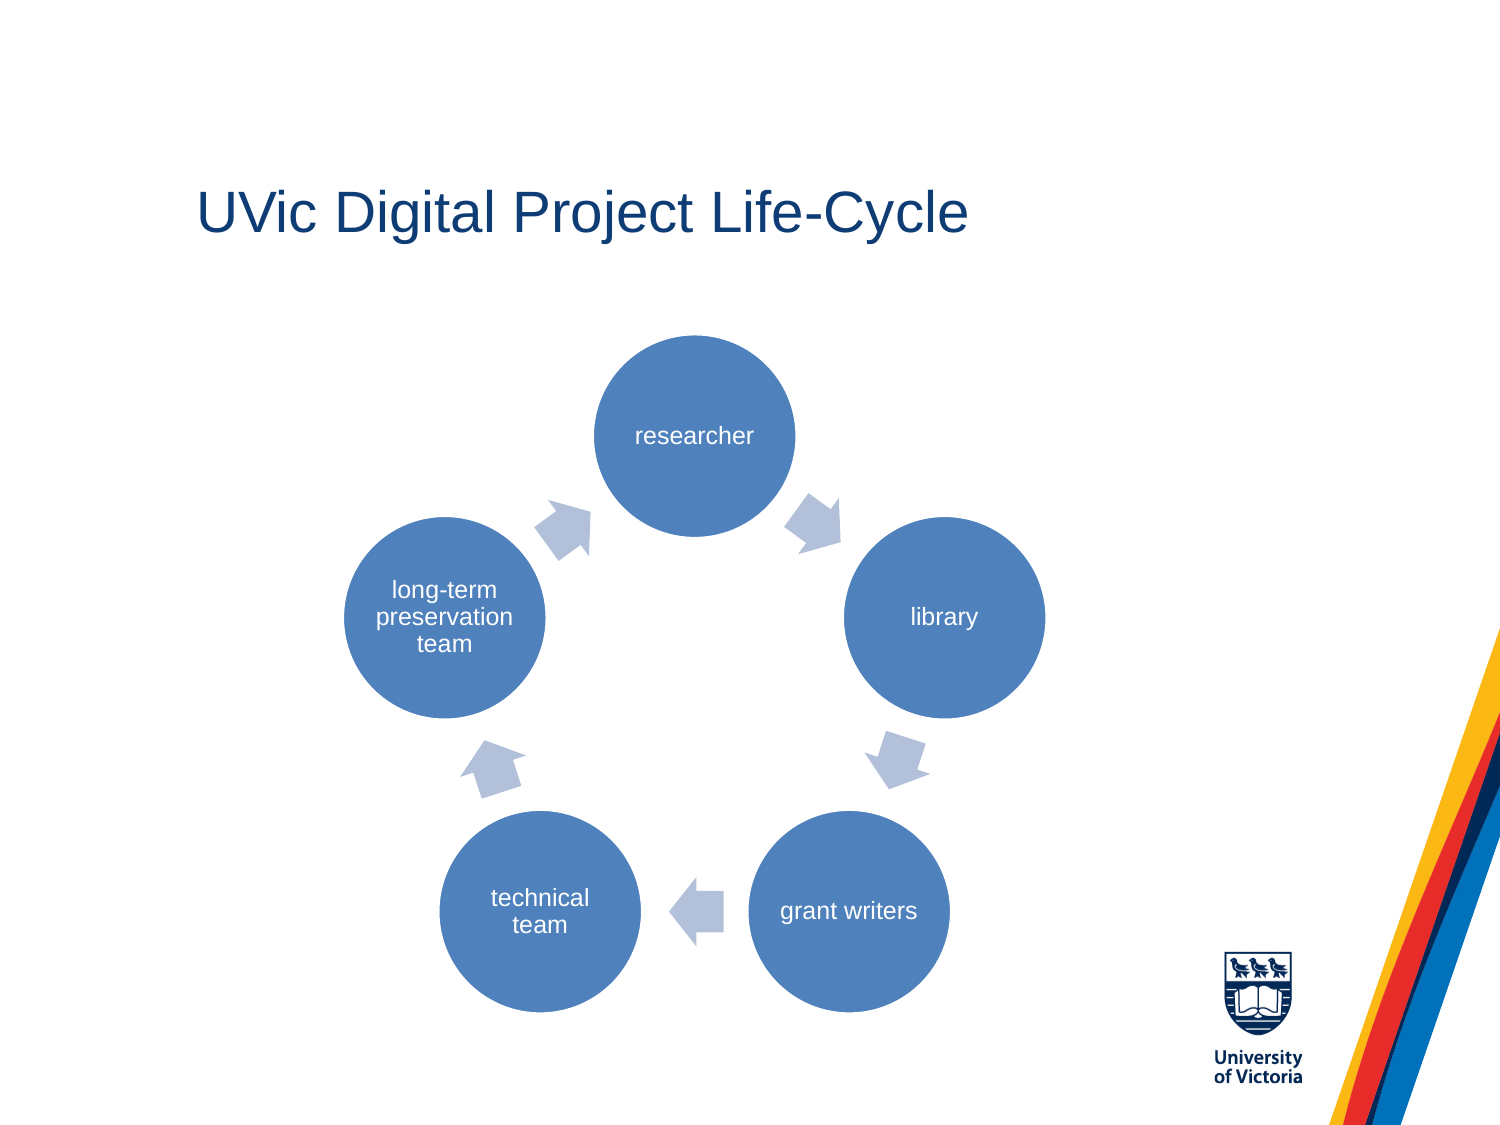

# UVic Digital Project Life-Cycle
researcher

library

grant writers

technical team

long-term preservation team